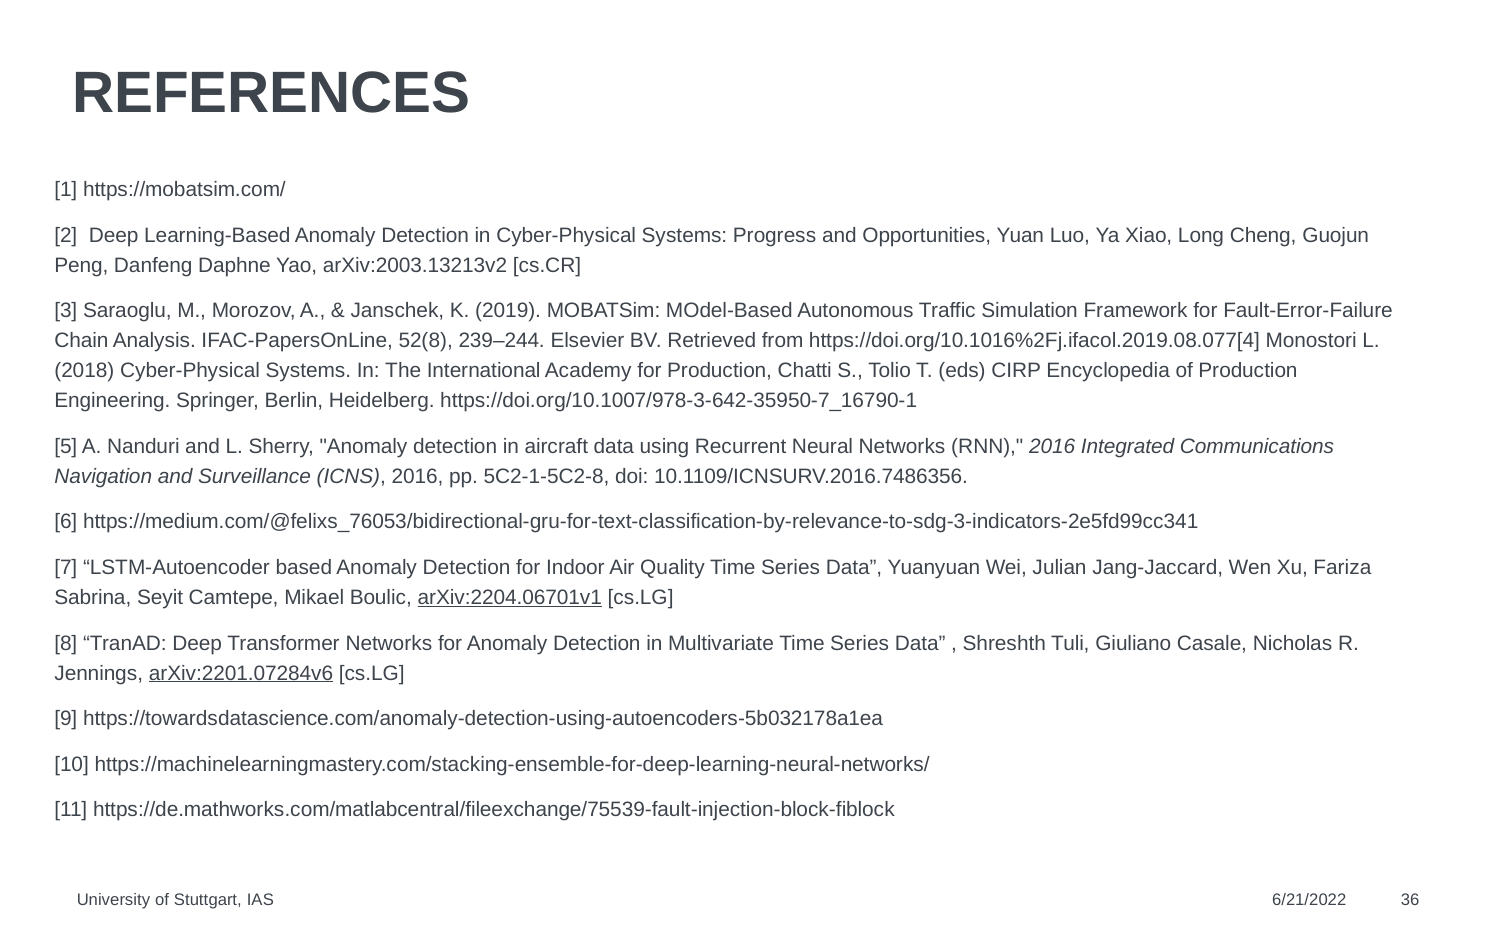

# REFERENCES
[1] https://mobatsim.com/
[2]  Deep Learning-Based Anomaly Detection in Cyber-Physical Systems: Progress and Opportunities, Yuan Luo, Ya Xiao, Long Cheng, Guojun Peng, Danfeng Daphne Yao, arXiv:2003.13213v2 [cs.CR]
[3] Saraoglu, M., Morozov, A., & Janschek, K. (2019). MOBATSim: MOdel-Based Autonomous Traffic Simulation Framework for Fault-Error-Failure Chain Analysis. IFAC-PapersOnLine, 52(8), 239–244. Elsevier BV. Retrieved from https://doi.org/10.1016%2Fj.ifacol.2019.08.077[4] Monostori L. (2018) Cyber-Physical Systems. In: The International Academy for Production, Chatti S., Tolio T. (eds) CIRP Encyclopedia of Production Engineering. Springer, Berlin, Heidelberg. https://doi.org/10.1007/978-3-642-35950-7_16790-1
[5] A. Nanduri and L. Sherry, "Anomaly detection in aircraft data using Recurrent Neural Networks (RNN)," 2016 Integrated Communications Navigation and Surveillance (ICNS), 2016, pp. 5C2-1-5C2-8, doi: 10.1109/ICNSURV.2016.7486356.
[6] https://medium.com/@felixs_76053/bidirectional-gru-for-text-classification-by-relevance-to-sdg-3-indicators-2e5fd99cc341
[7] “LSTM-Autoencoder based Anomaly Detection for Indoor Air Quality Time Series Data”, Yuanyuan Wei, Julian Jang-Jaccard, Wen Xu, Fariza Sabrina, Seyit Camtepe, Mikael Boulic, arXiv:2204.06701v1 [cs.LG]
[8] “TranAD: Deep Transformer Networks for Anomaly Detection in Multivariate Time Series Data” , Shreshth Tuli, Giuliano Casale, Nicholas R. Jennings, arXiv:2201.07284v6 [cs.LG]
[9] https://towardsdatascience.com/anomaly-detection-using-autoencoders-5b032178a1ea
[10] https://machinelearningmastery.com/stacking-ensemble-for-deep-learning-neural-networks/
[11] https://de.mathworks.com/matlabcentral/fileexchange/75539-fault-injection-block-fiblock
University of Stuttgart, IAS
6/21/2022
36